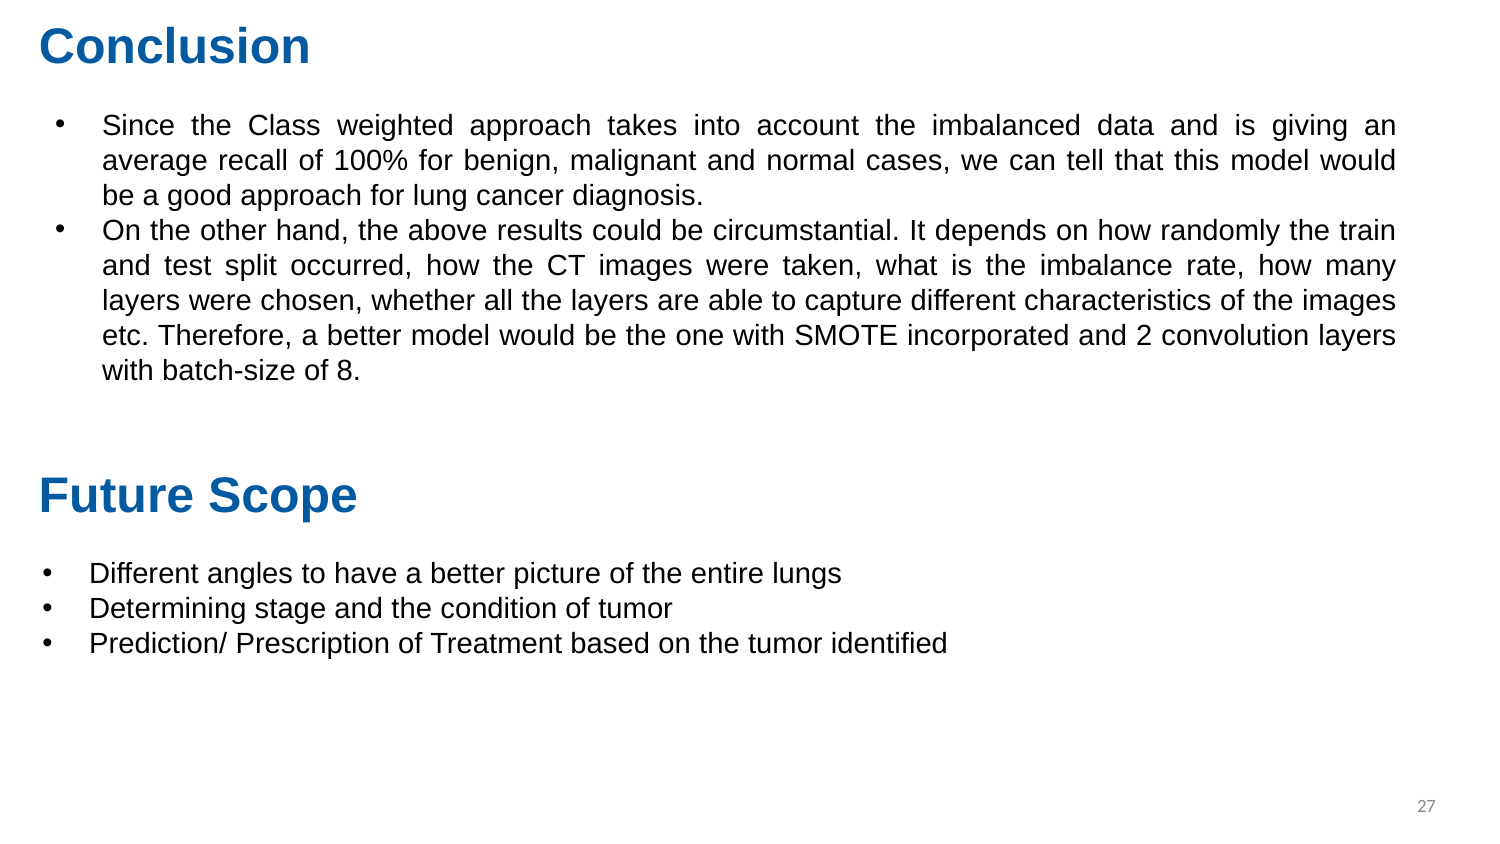

# Conclusion
Since the Class weighted approach takes into account the imbalanced data and is giving an average recall of 100% for benign, malignant and normal cases, we can tell that this model would be a good approach for lung cancer diagnosis.
On the other hand, the above results could be circumstantial. It depends on how randomly the train and test split occurred, how the CT images were taken, what is the imbalance rate, how many layers were chosen, whether all the layers are able to capture different characteristics of the images etc. Therefore, a better model would be the one with SMOTE incorporated and 2 convolution layers with batch-size of 8.
Future Scope
Different angles to have a better picture of the entire lungs
Determining stage and the condition of tumor
Prediction/ Prescription of Treatment based on the tumor identified